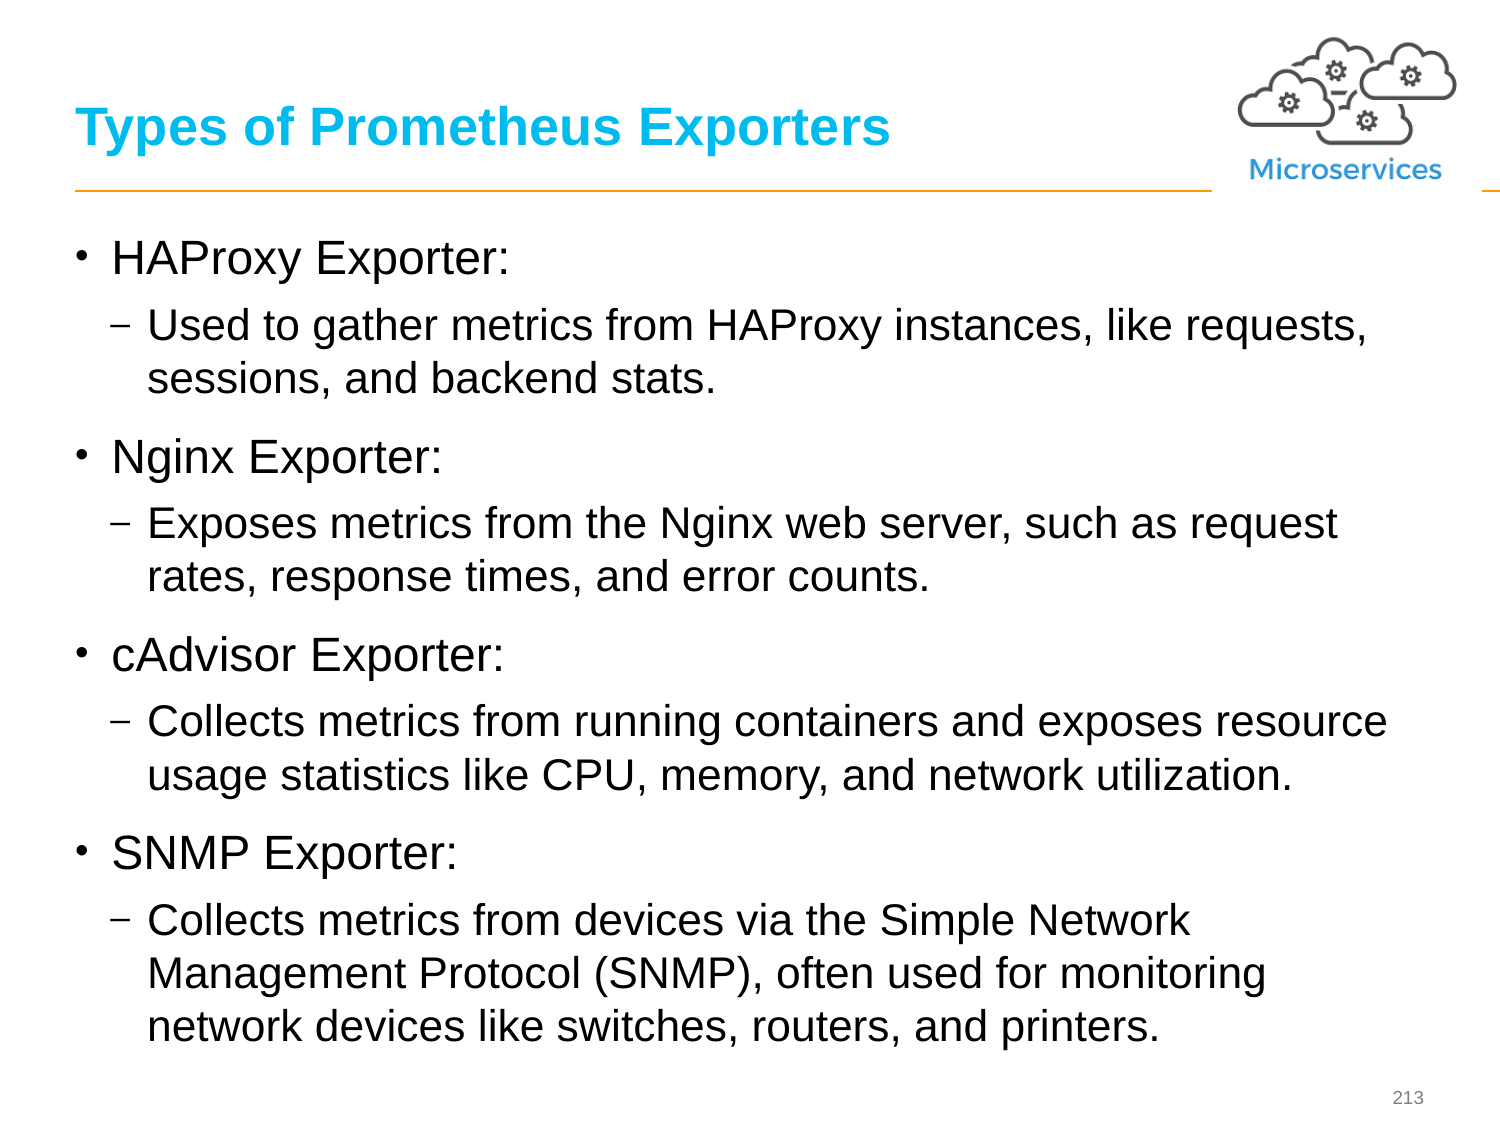

# Types of Prometheus Exporters
HAProxy Exporter:
Used to gather metrics from HAProxy instances, like requests, sessions, and backend stats.
Nginx Exporter:
Exposes metrics from the Nginx web server, such as request rates, response times, and error counts.
cAdvisor Exporter:
Collects metrics from running containers and exposes resource usage statistics like CPU, memory, and network utilization.
SNMP Exporter:
Collects metrics from devices via the Simple Network Management Protocol (SNMP), often used for monitoring network devices like switches, routers, and printers.